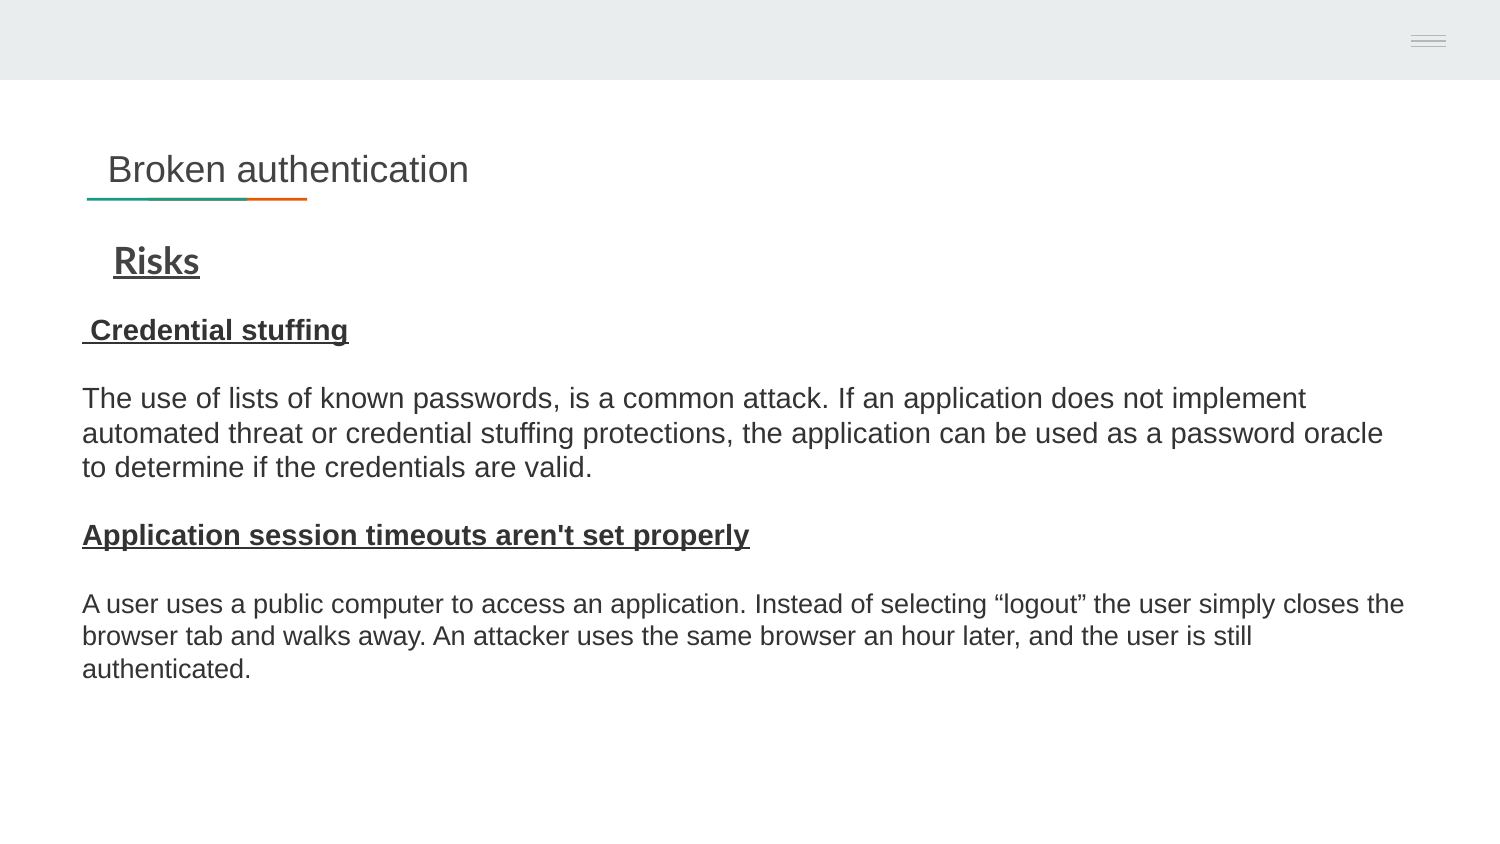

# Broken authentication

Risks
 Credential stuffing

The use of lists of known passwords, is a common attack. If an application does not implement automated threat or credential stuffing protections, the application can be used as a password oracle to determine if the credentials are valid.

Application session timeouts aren't set properly

A user uses a public computer to access an application. Instead of selecting “logout” the user simply closes the browser tab and walks away. An attacker uses the same browser an hour later, and the user is still authenticated.